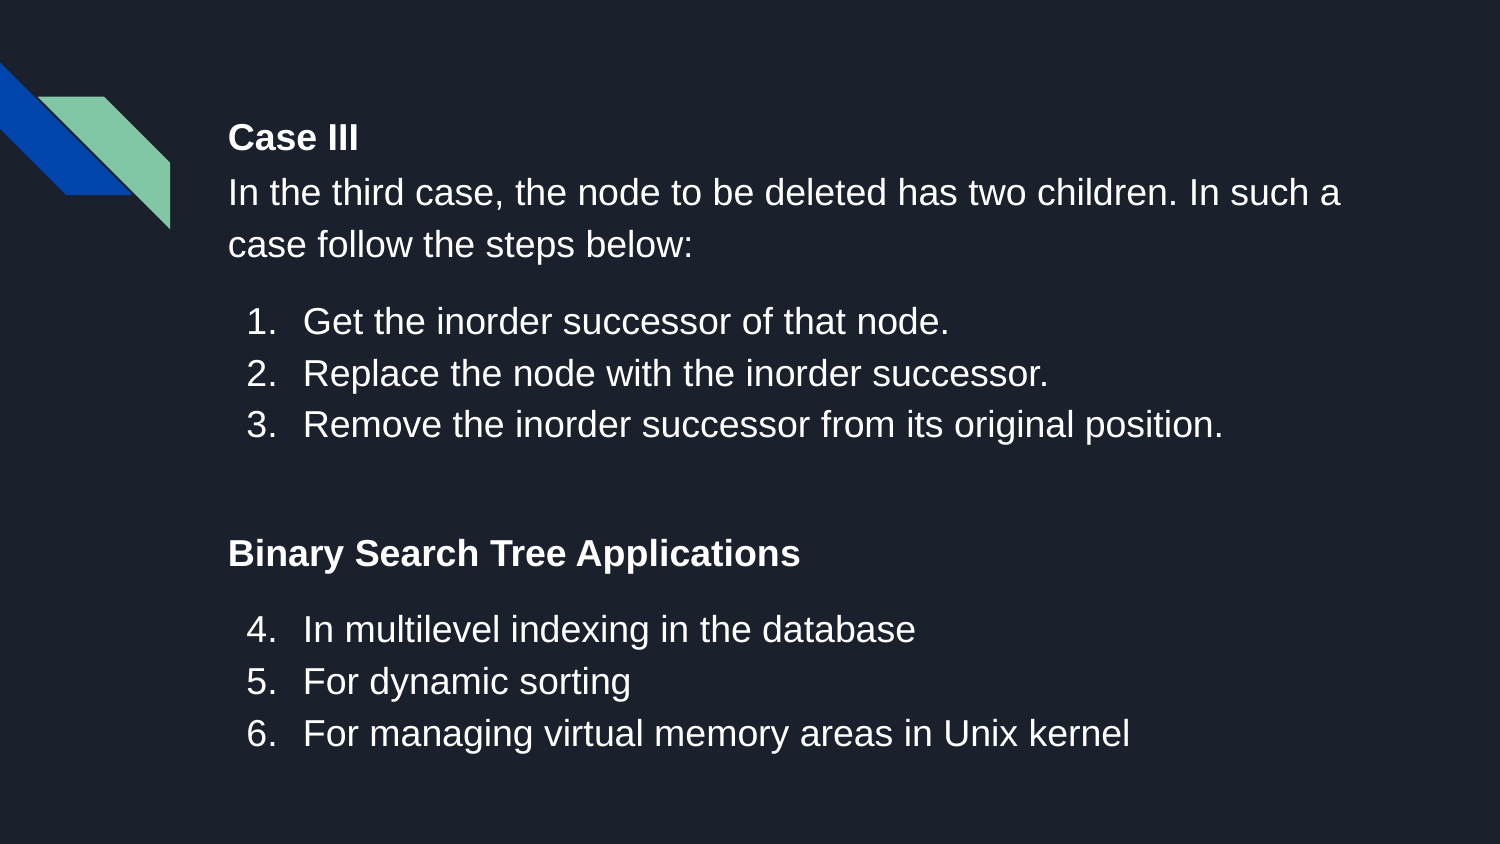

Case III
In the third case, the node to be deleted has two children. In such a case follow the steps below:
Get the inorder successor of that node.
Replace the node with the inorder successor.
Remove the inorder successor from its original position.

Binary Search Tree Applications
In multilevel indexing in the database
For dynamic sorting
For managing virtual memory areas in Unix kernel